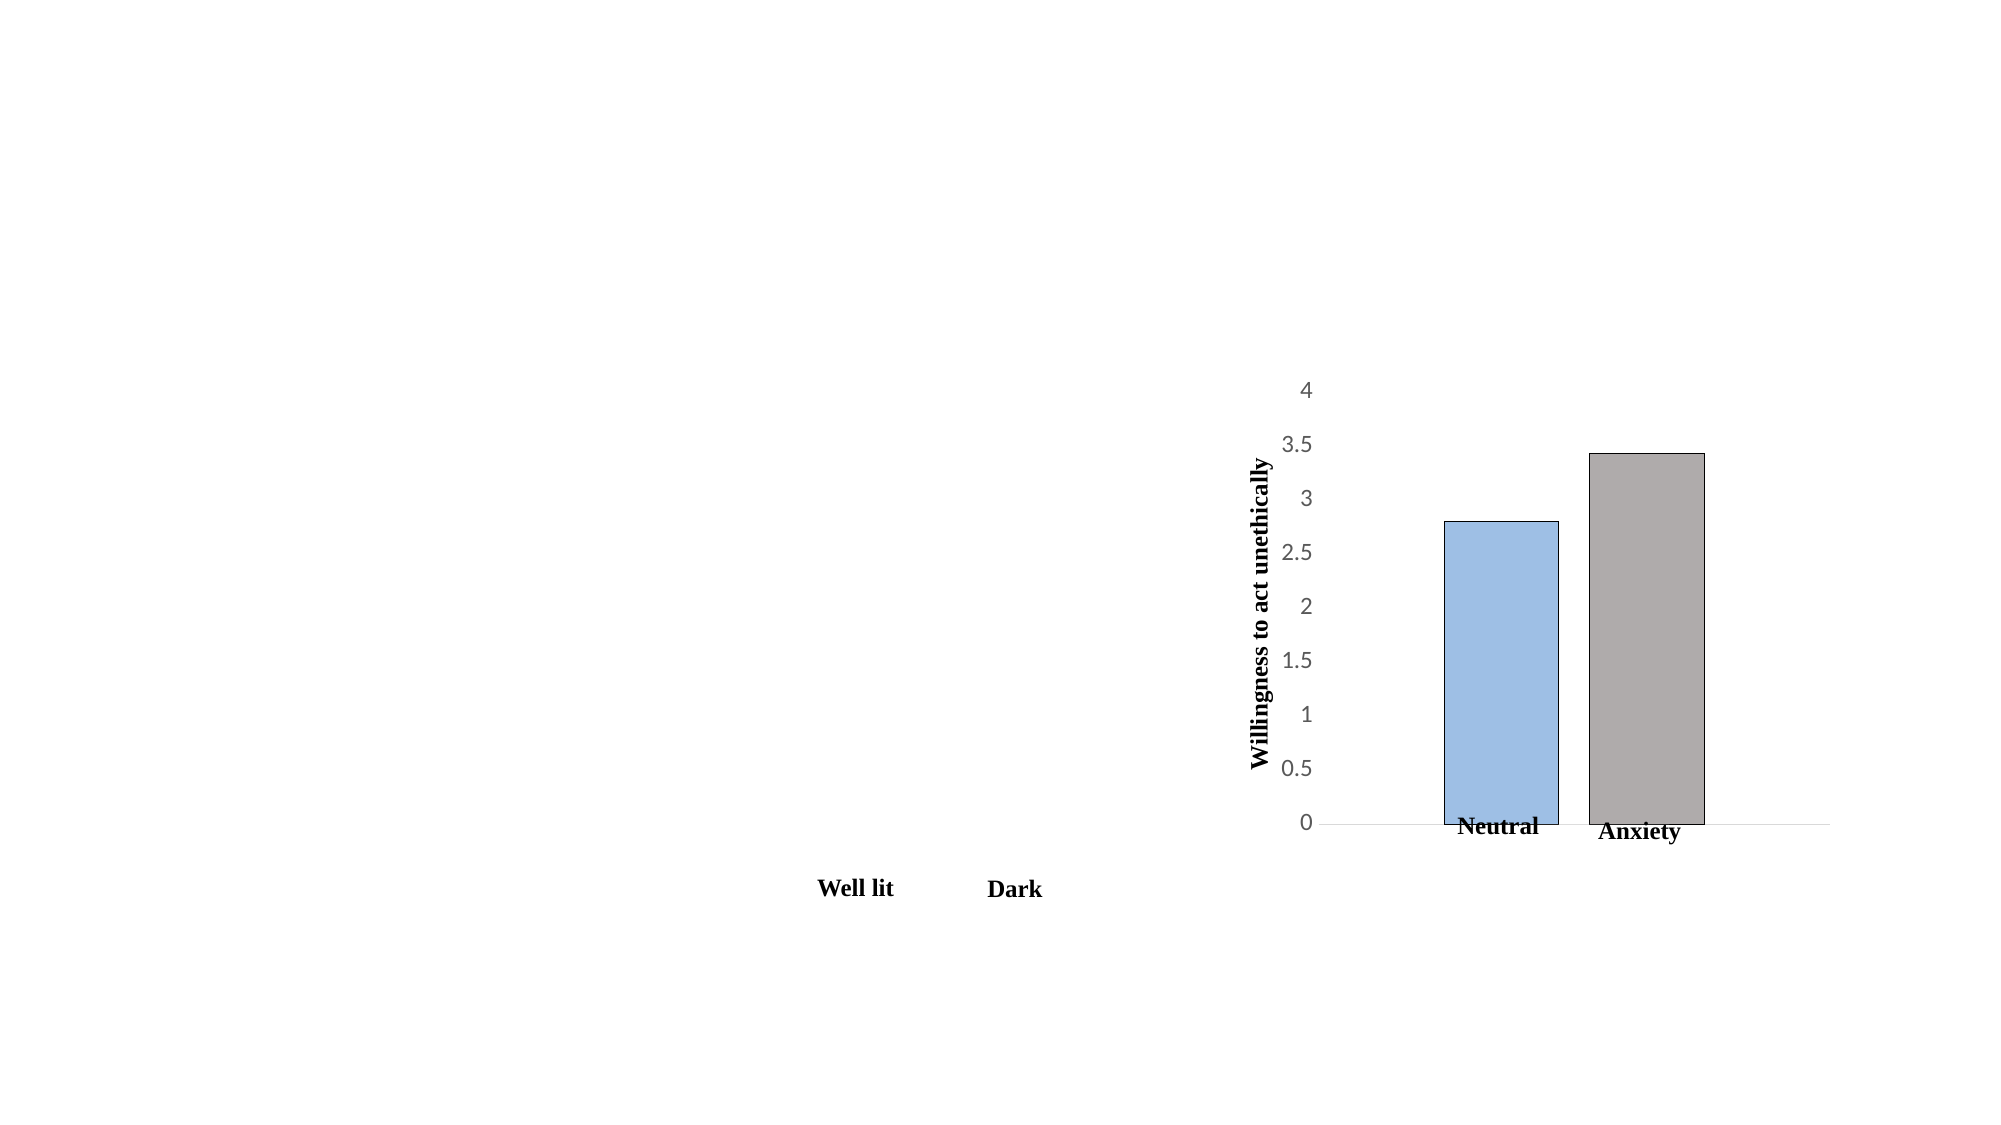

#

### Chart

| Category | Neutral | Anxiety |
|---|---|---|
| Category 1 | 2.8 | 3.43 |
Willingness to act unethically
Neutral
Anxiety

Well lit
Dark